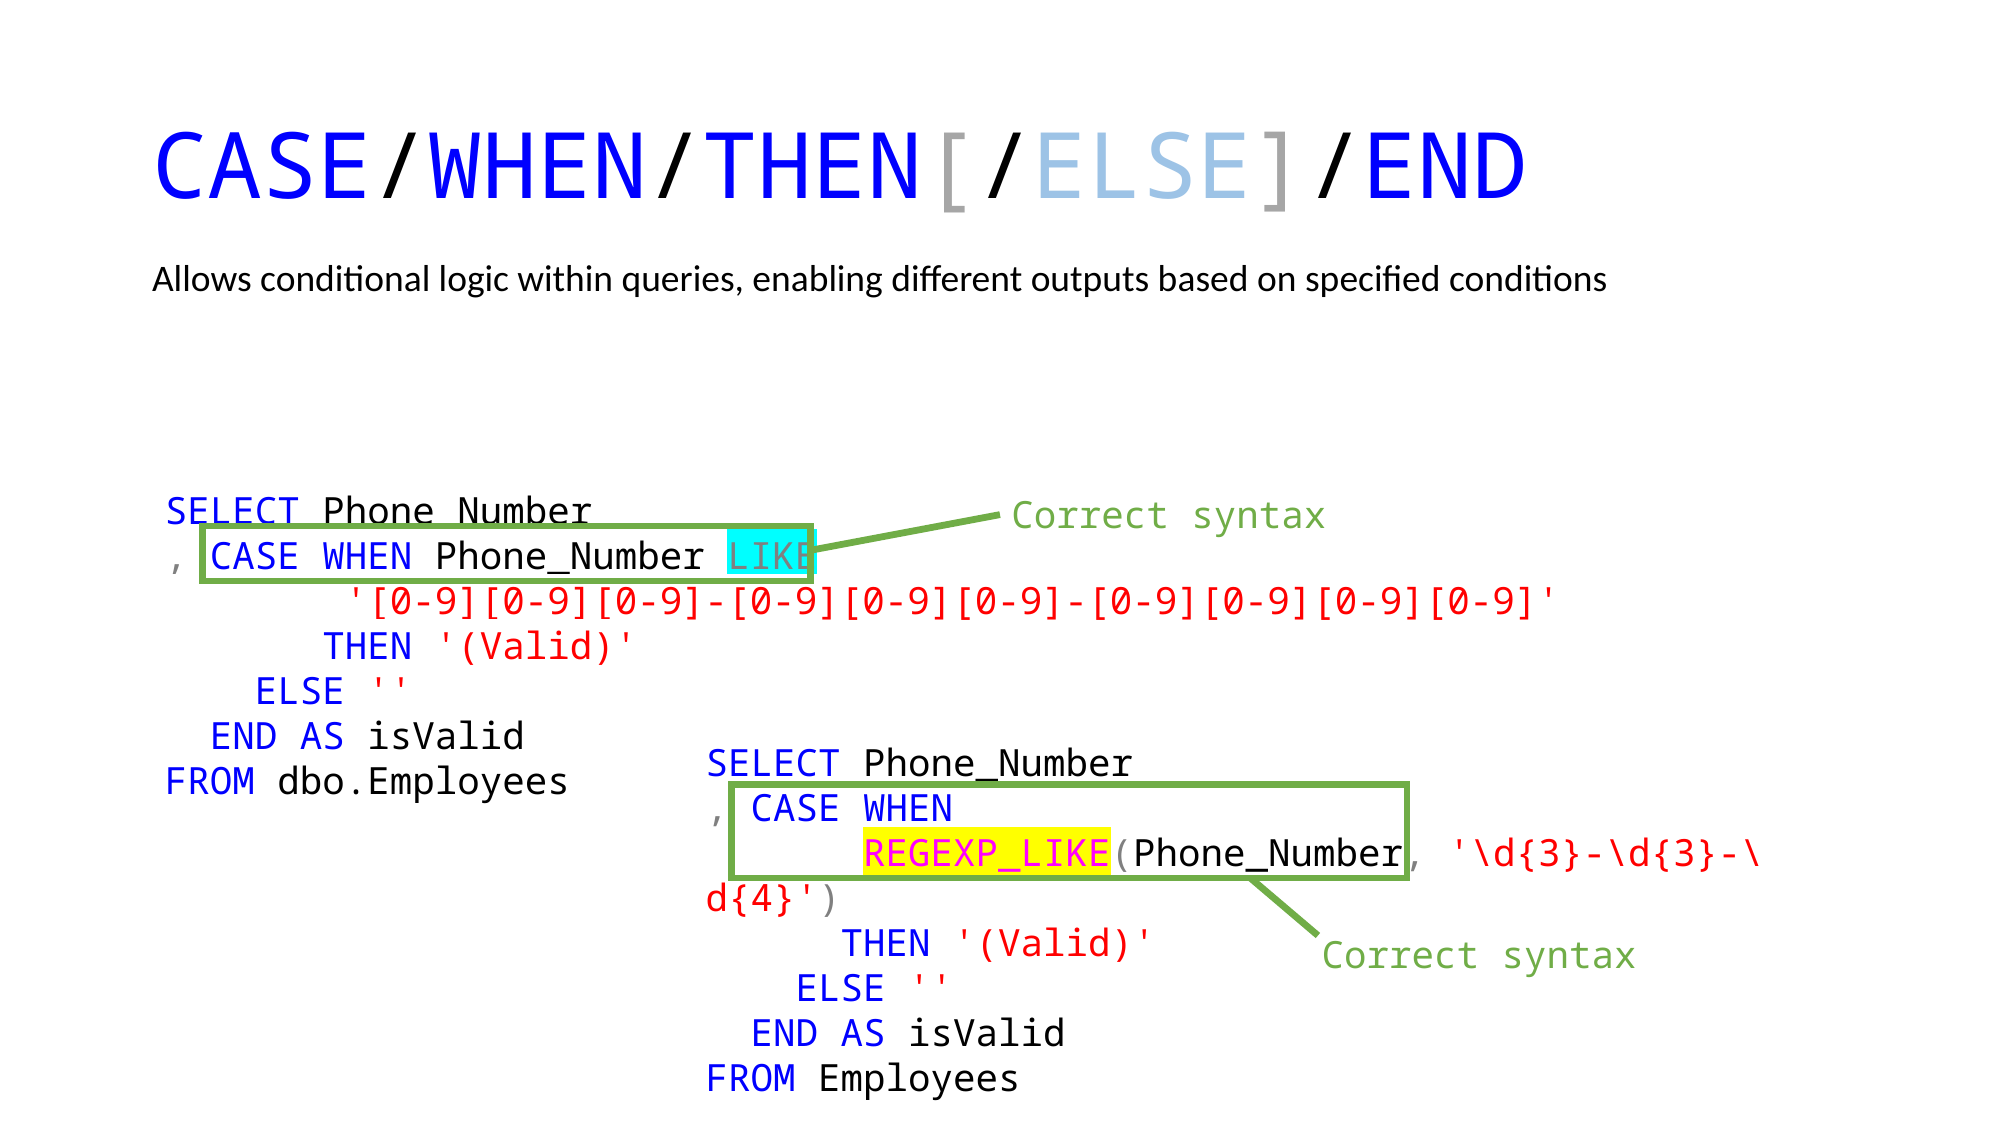

# CASE/WHEN/THEN[/ELSE]/END
Allows conditional logic within queries, enabling different outputs based on specified conditions
SELECT Phone_Number
, CASE WHEN Phone_Number LIKE
        '[0-9][0-9][0-9]-[0-9][0-9][0-9]-[0-9][0-9][0-9][0-9]'
       THEN '(Valid)'
    ELSE ''
  END AS isValid
FROM dbo.Employees
Correct syntax

SELECT Phone_Number
, CASE WHEN
       REGEXP_LIKE(Phone_Number, '\d{3}-\d{3}-\d{4}')
      THEN '(Valid)'
    ELSE ''
  END AS isValid
FROM Employees

Correct syntax